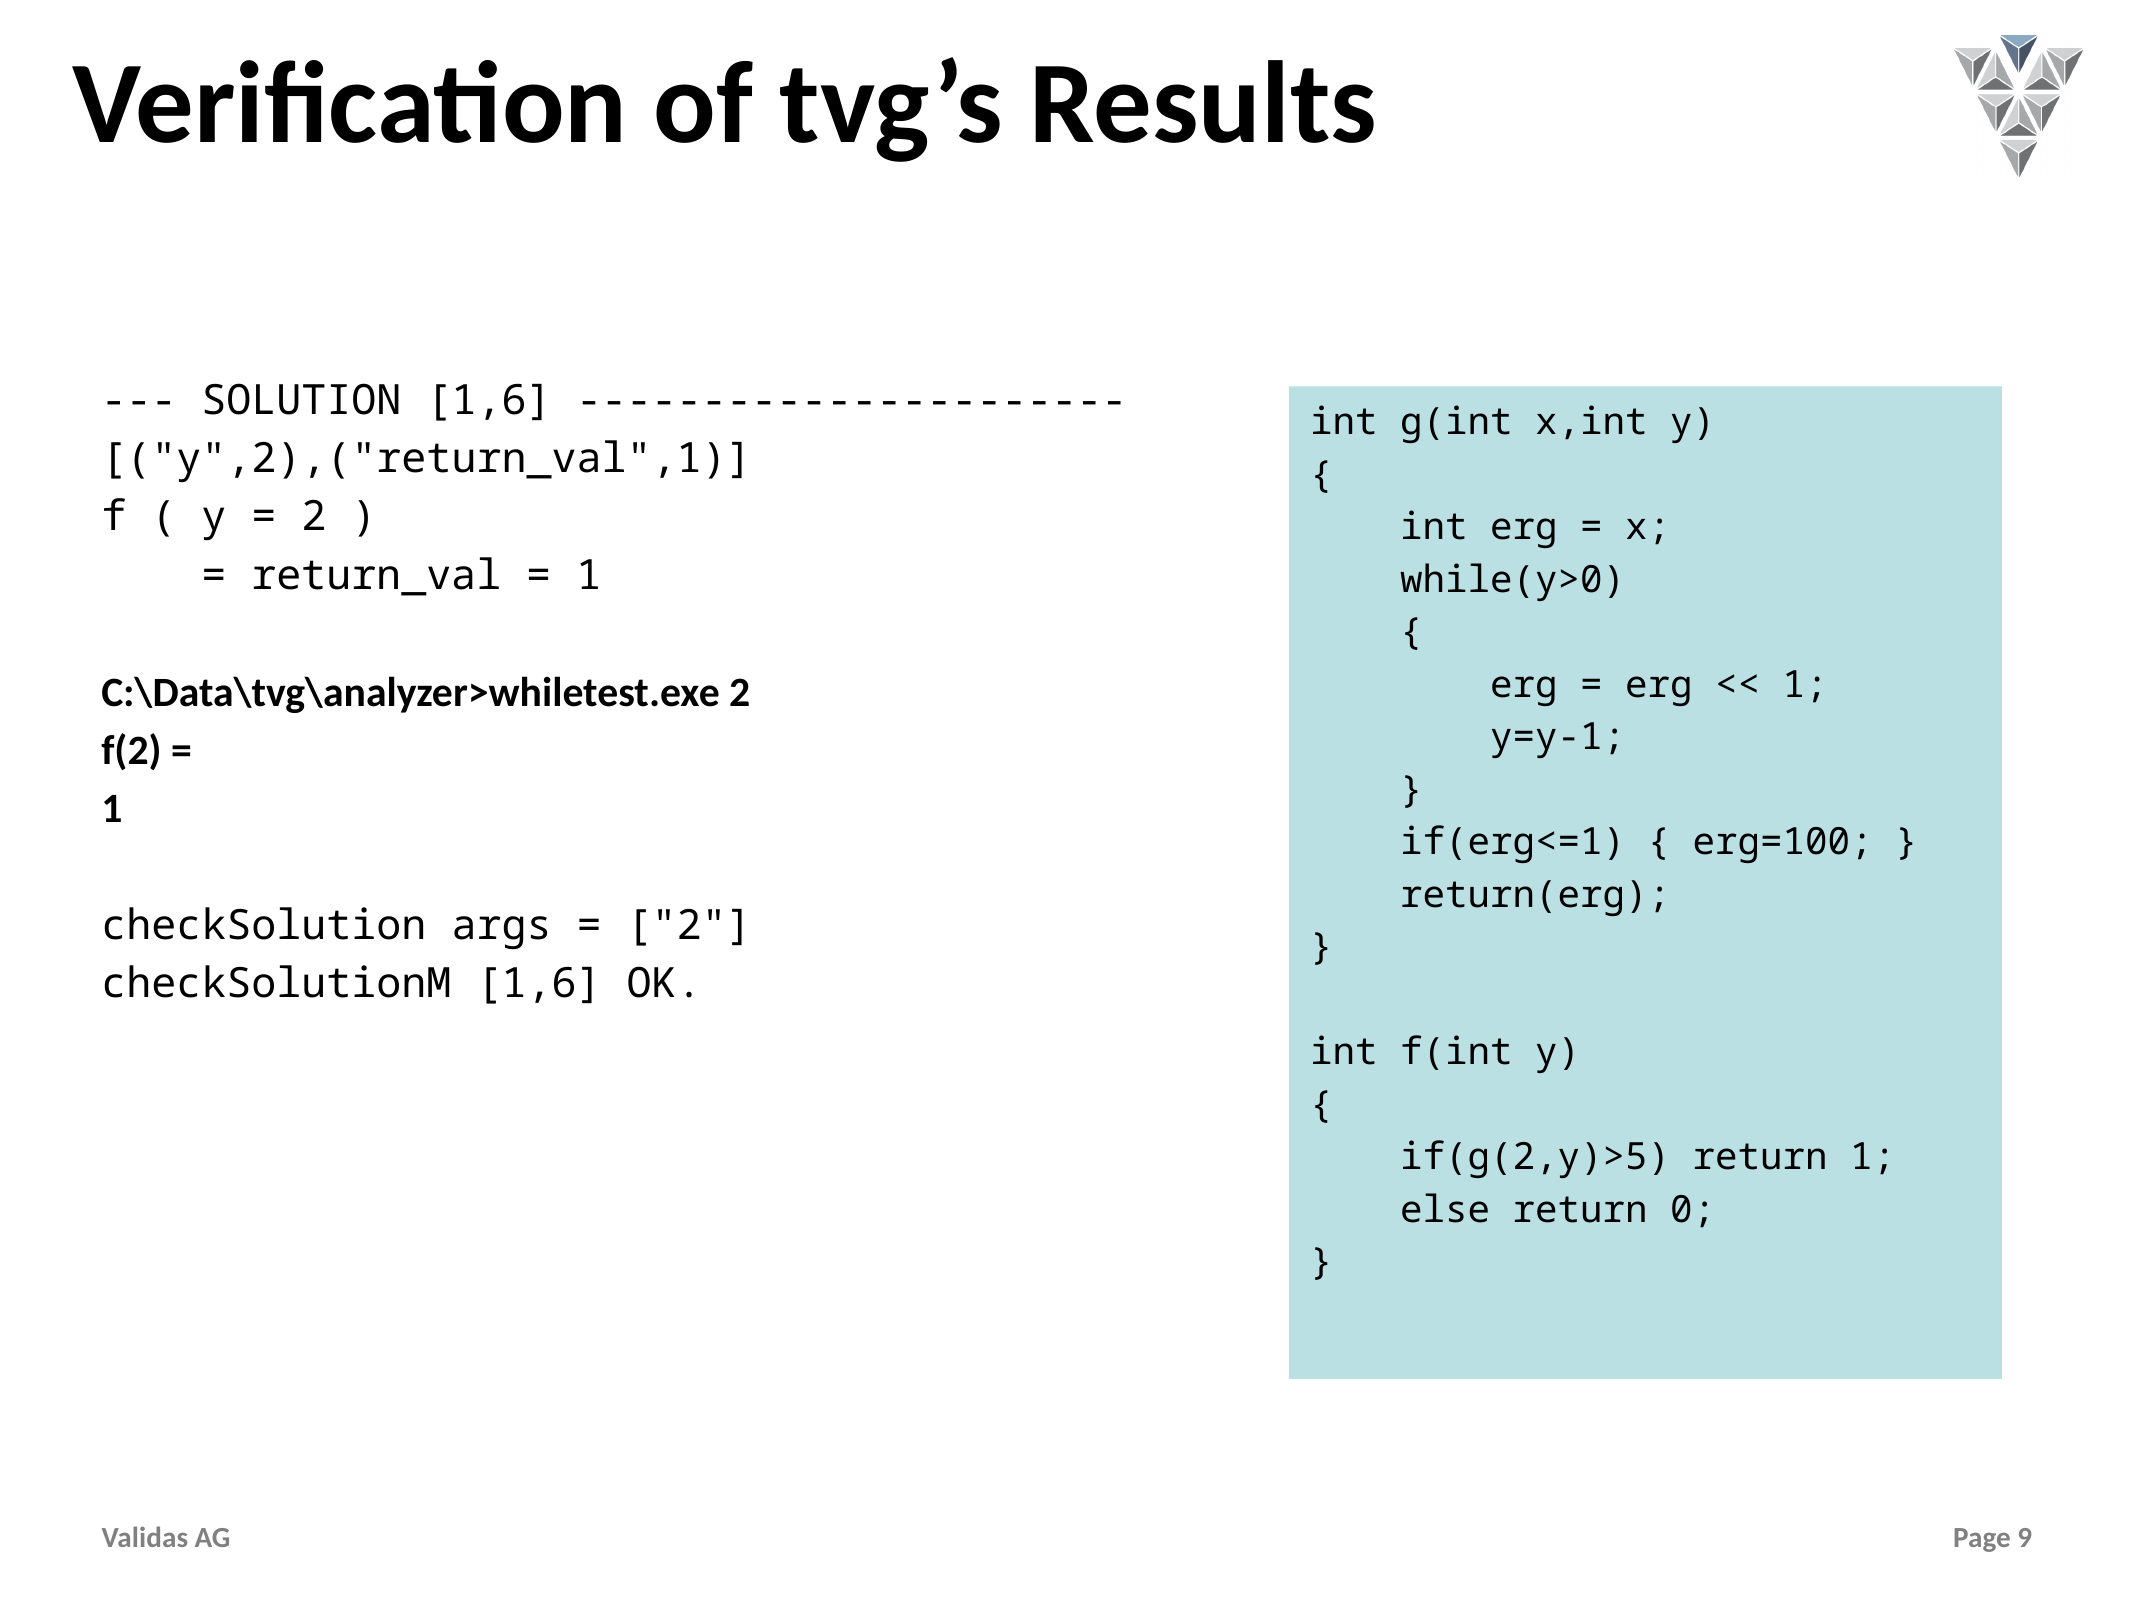

# Verification of tvg’s Results

--- SOLUTION [1,6] ----------------------
[("y",2),("return_val",1)]
f ( y = 2 )
    = return_val = 1

C:\Data\tvg\analyzer>whiletest.exe 2
f(2) =
1

checkSolution args = ["2"]
checkSolutionM [1,6] OK.

int g(int x,int y)
{
    int erg = x;
    while(y>0)
    {
        erg = erg << 1;
        y=y-1;
    }
    if(erg<=1) { erg=100; }
    return(erg);
}

int f(int y)
{
    if(g(2,y)>5) return 1;
    else return 0;
}